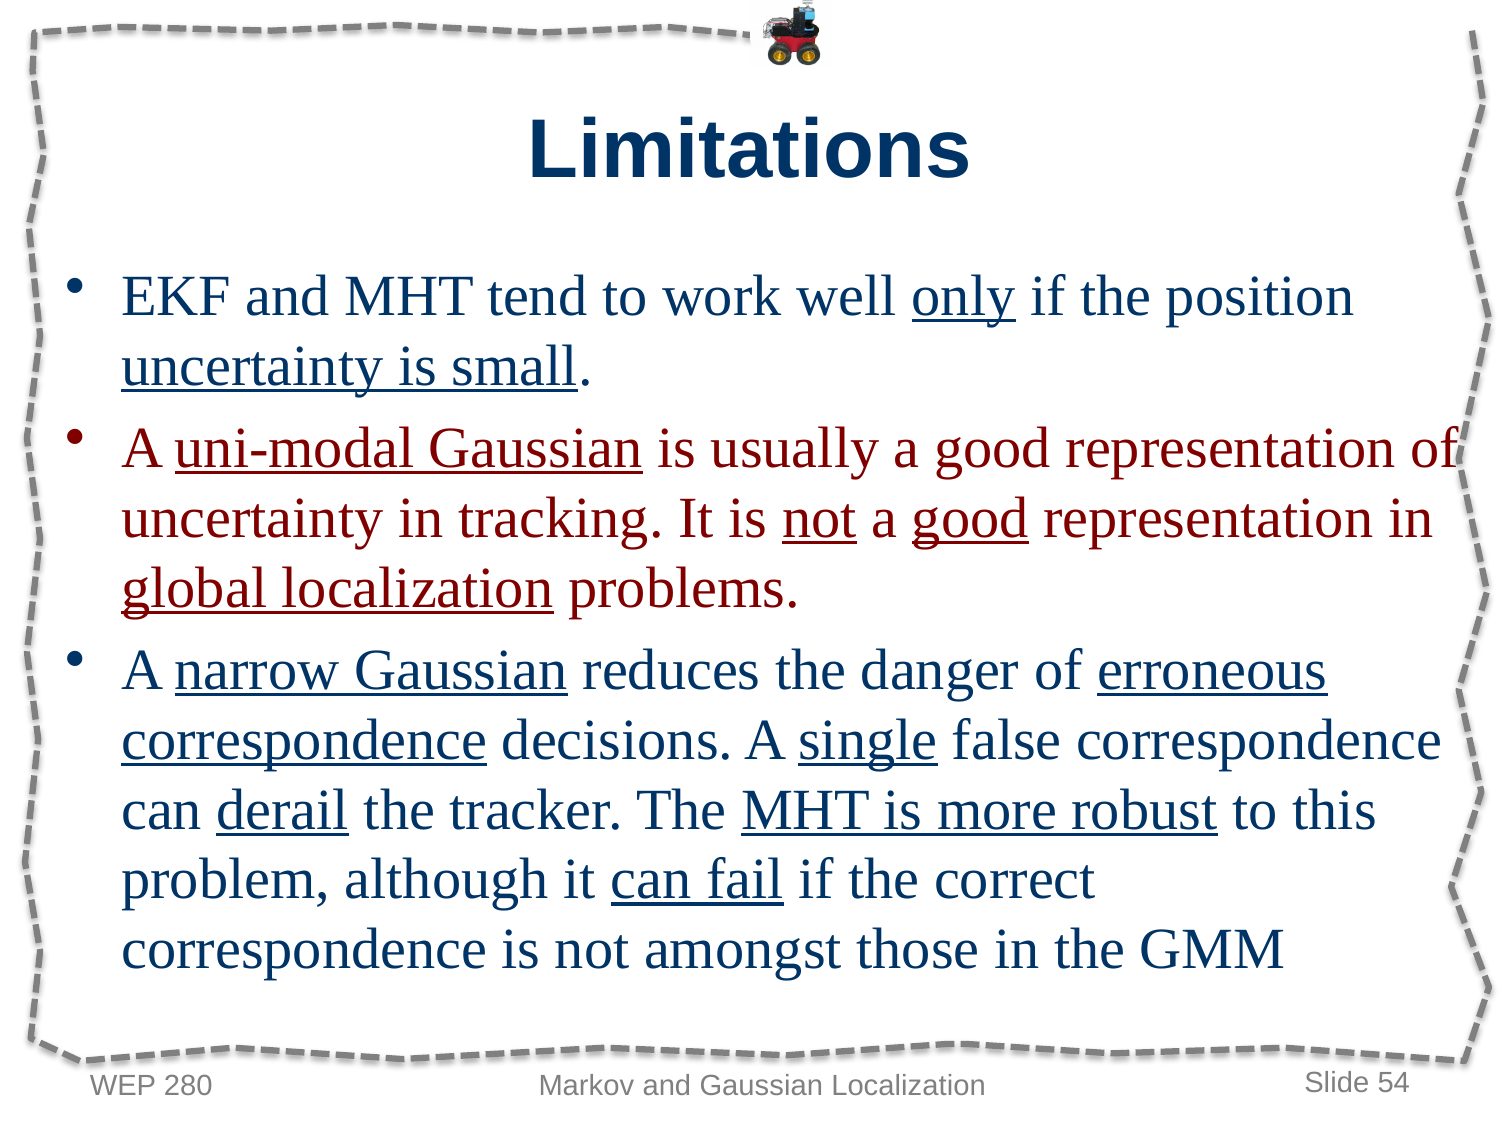

# Limitations
EKF and MHT tend to work well only if the position uncertainty is small.
A uni-modal Gaussian is usually a good representation of uncertainty in tracking. It is not a good representation in global localization problems.
A narrow Gaussian reduces the danger of erroneous correspondence decisions. A single false correspondence can derail the tracker. The MHT is more robust to this problem, although it can fail if the correct correspondence is not amongst those in the GMM
WEP 280
Markov and Gaussian Localization
Slide 54